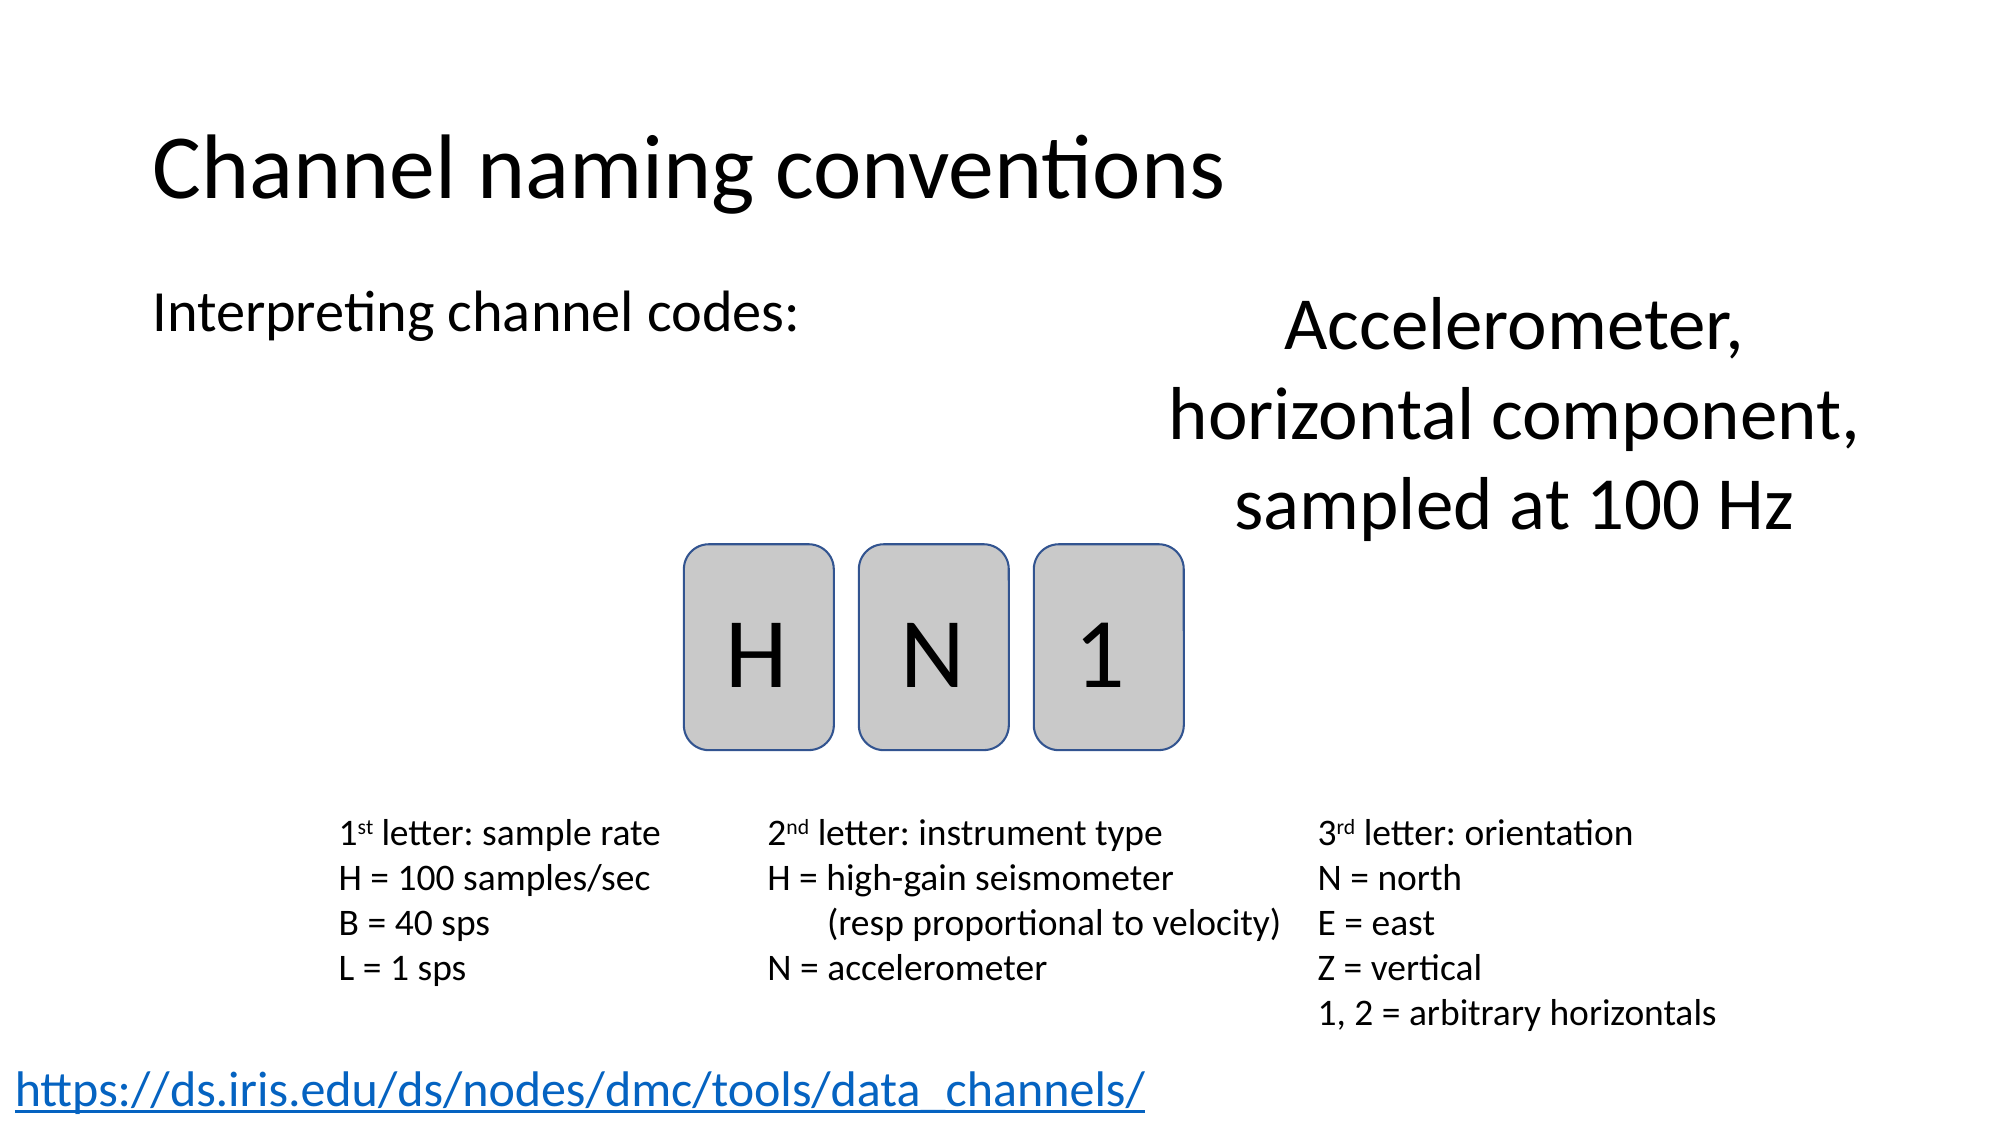

# Channel naming conventions

Interpreting channel codes:

Accelerometer,
horizontal component,
sampled at 100 Hz

N
1
H
1st letter: sample rate
H = 100 samples/sec
B = 40 sps
L = 1 sps
2nd letter: instrument type
H = high-gain seismometer
       (resp proportional to velocity)
N = accelerometer
3rd letter: orientation
N = north
E = east
Z = vertical
1, 2 = arbitrary horizontals
https://ds.iris.edu/ds/nodes/dmc/tools/data_channels/